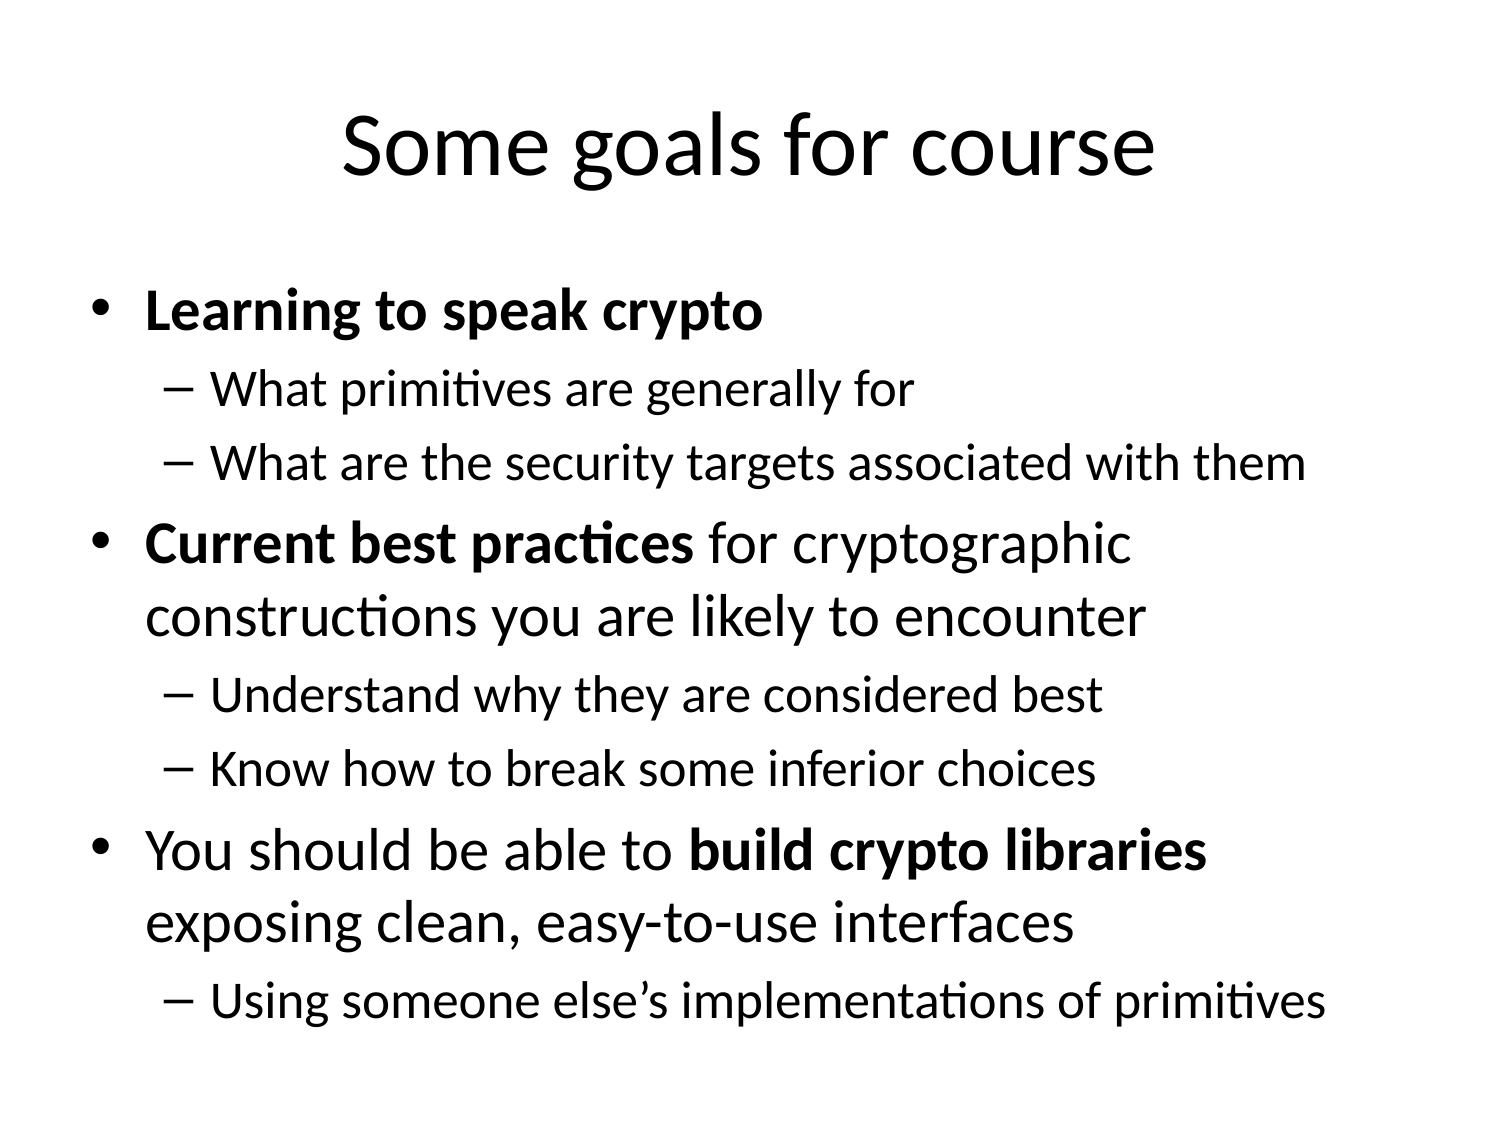

# Some goals for course
Learning to speak crypto
What primitives are generally for
What are the security targets associated with them
Current best practices for cryptographic constructions you are likely to encounter
Understand why they are considered best
Know how to break some inferior choices
You should be able to build crypto libraries exposing clean, easy-to-use interfaces
Using someone else’s implementations of primitives